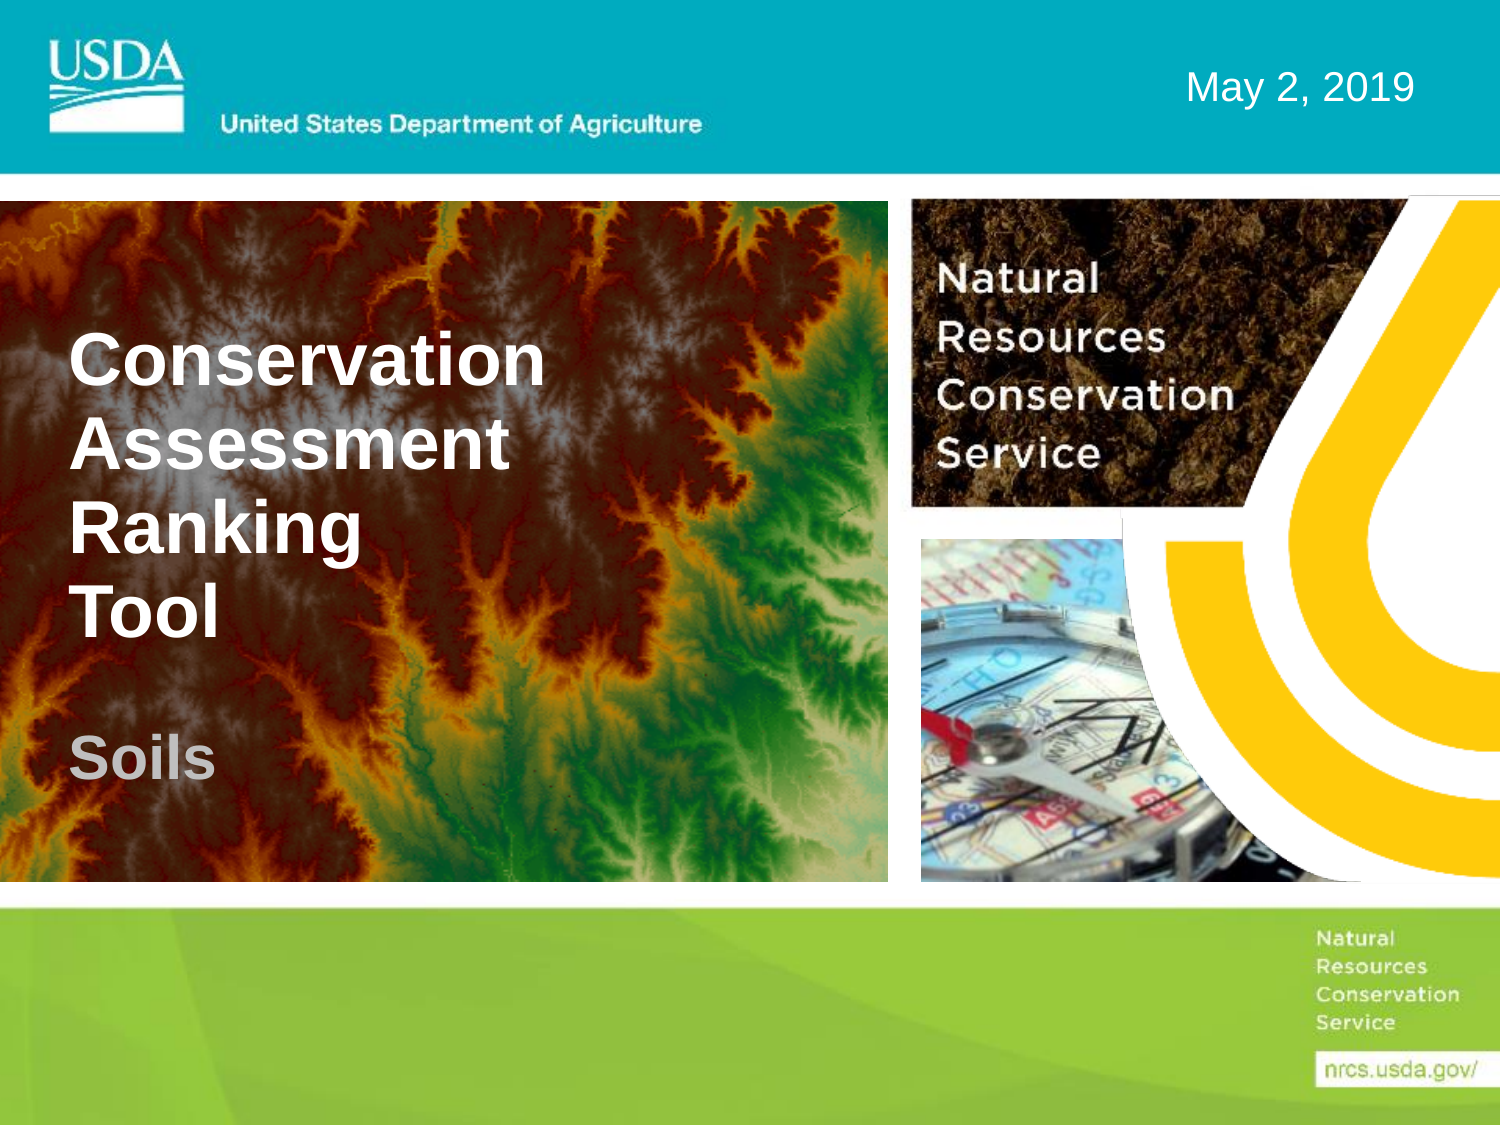

May 2, 2019
# Conservation Assessment Ranking Tool Soils